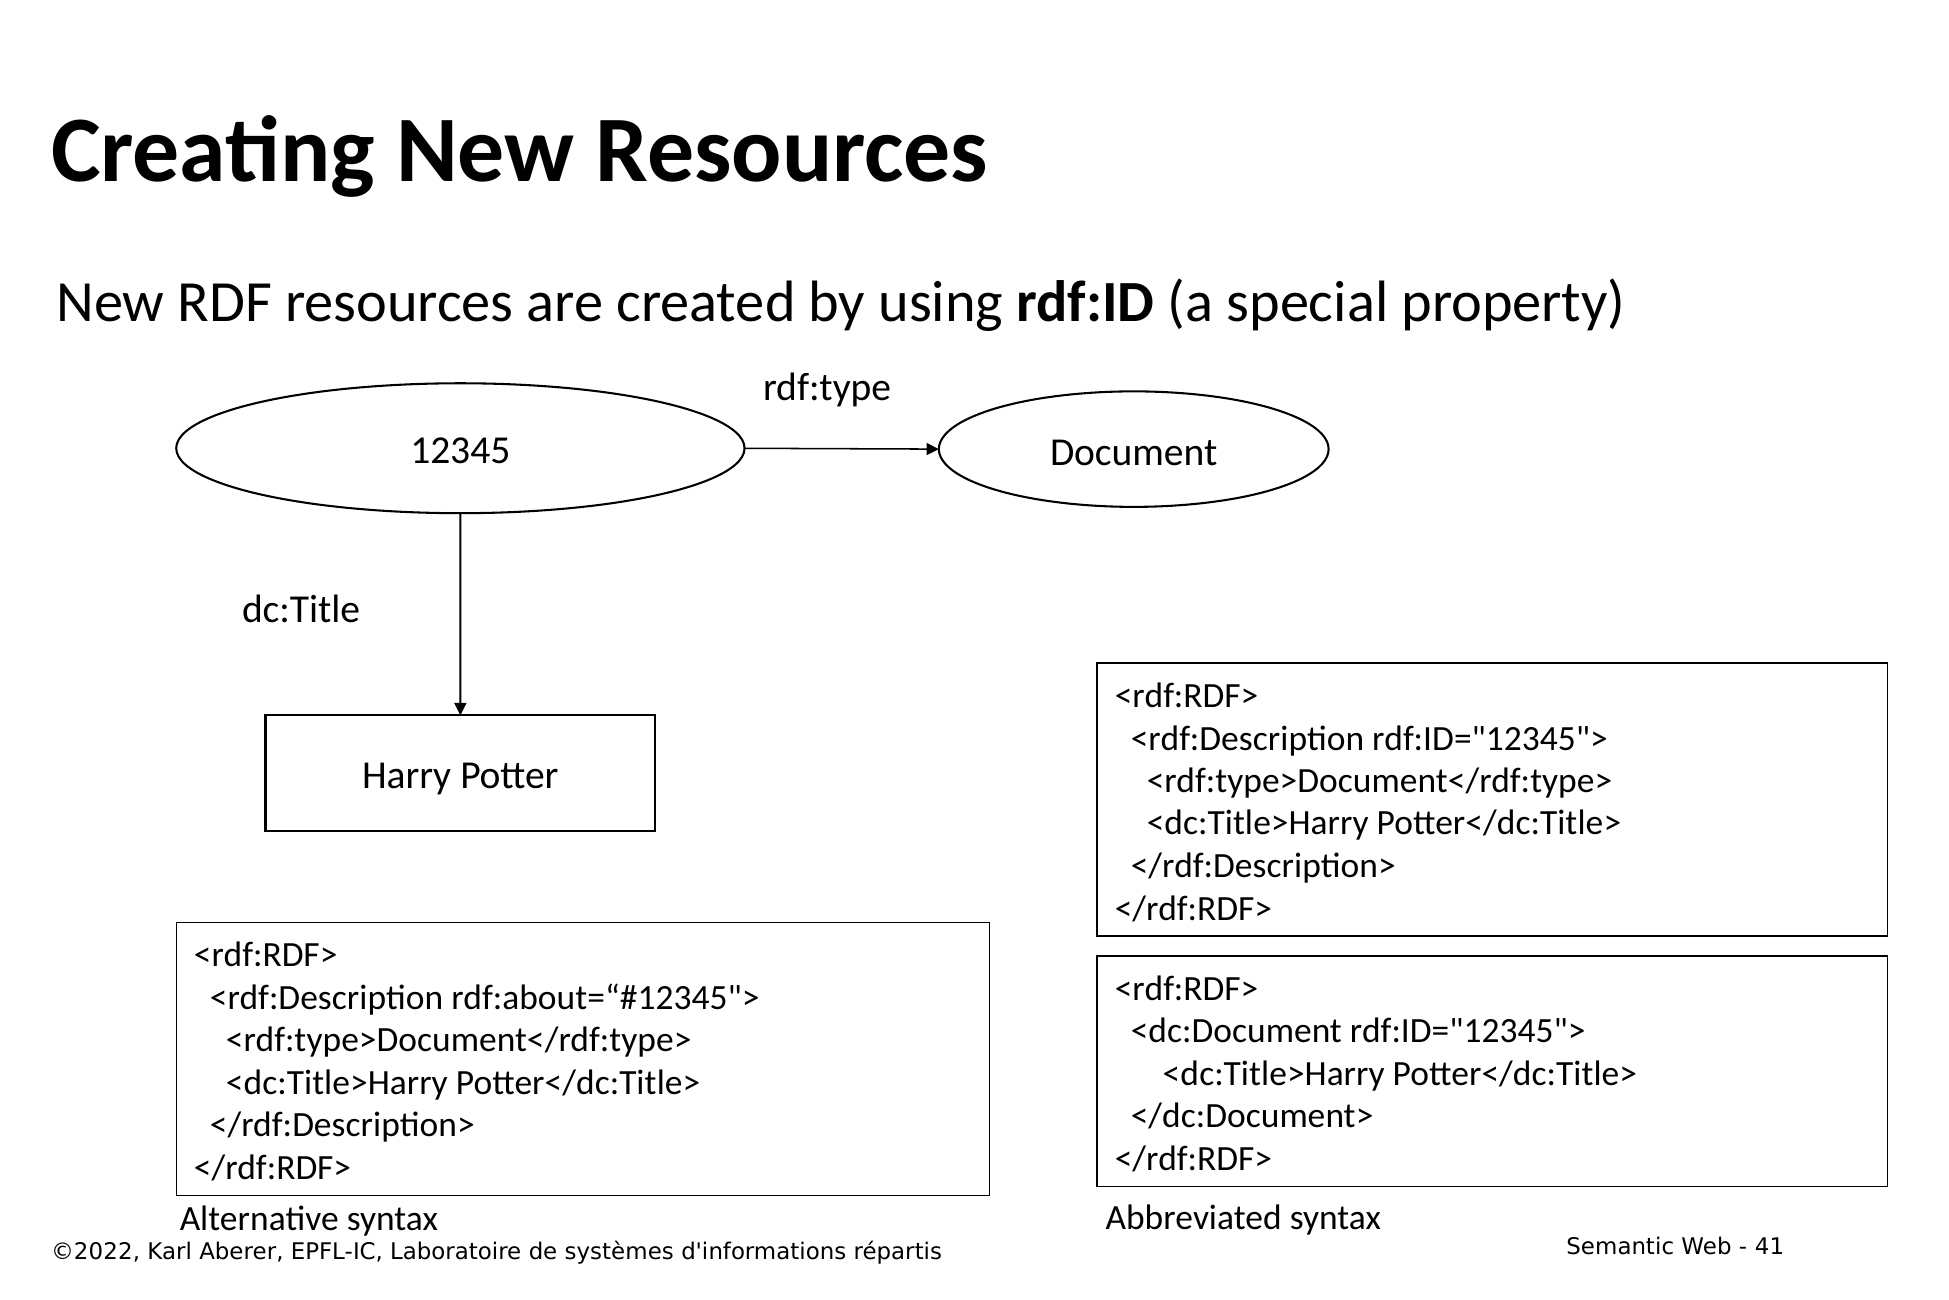

# Creating New Resources
New RDF resources are created by using rdf:ID (a special property)

rdf:type
12345
Document
dc:Title
<rdf:RDF>
  <rdf:Description rdf:ID="12345">
    <rdf:type>Document</rdf:type>
    <dc:Title>Harry Potter</dc:Title>
  </rdf:Description>
</rdf:RDF>
Harry Potter
<rdf:RDF>
  <rdf:Description rdf:about=“#12345">
    <rdf:type>Document</rdf:type>
    <dc:Title>Harry Potter</dc:Title>
  </rdf:Description>
</rdf:RDF>
<rdf:RDF>
  <dc:Document rdf:ID="12345">
      <dc:Title>Harry Potter</dc:Title>
  </dc:Document>
</rdf:RDF>
Abbreviated syntax
Alternative syntax
©2022, Karl Aberer, EPFL-IC, Laboratoire de systèmes d'informations répartis